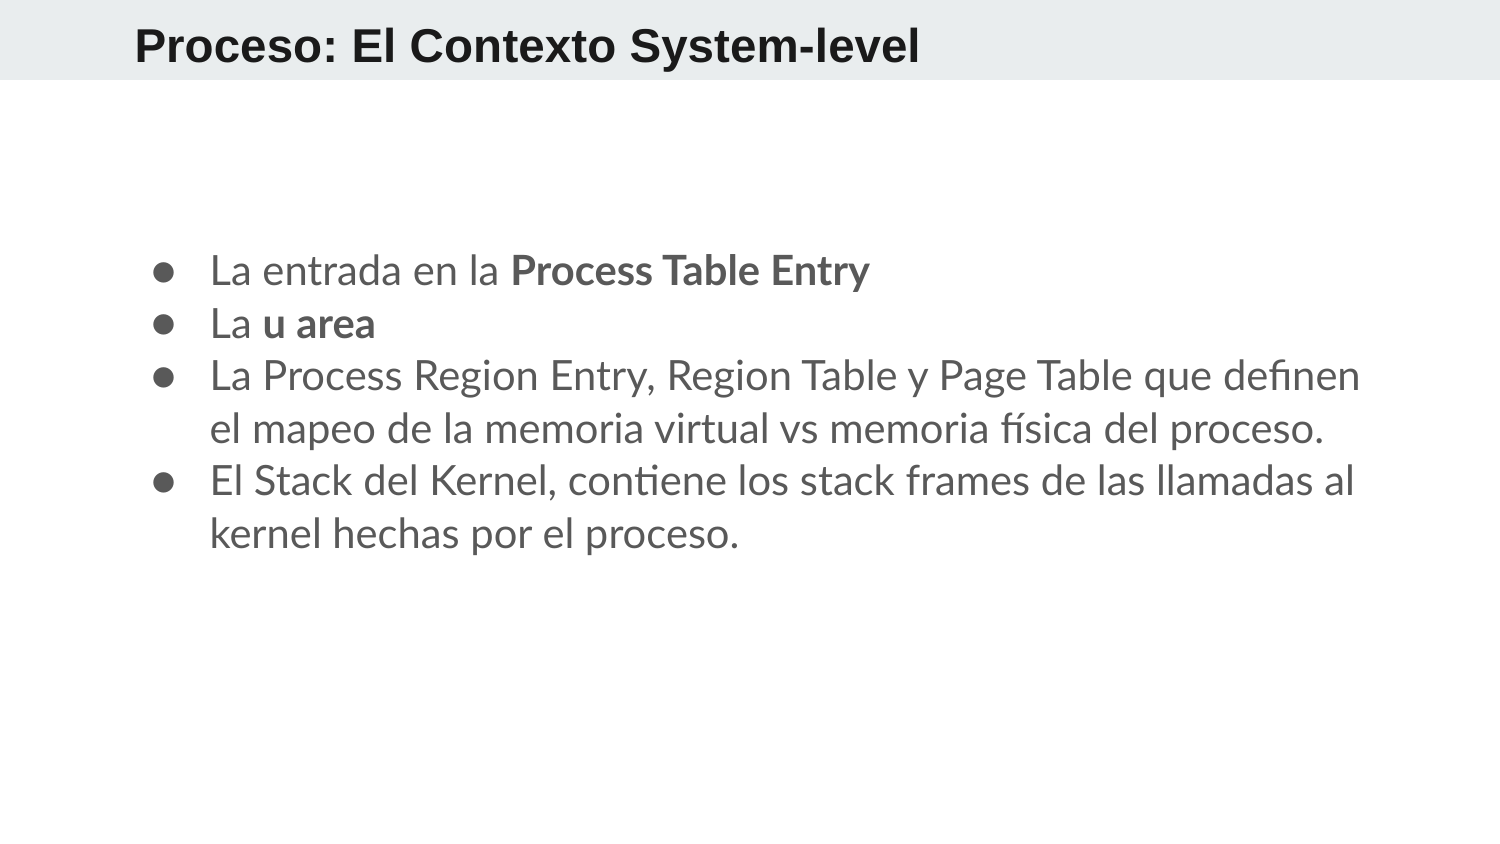

# Proceso: El Contexto System-level
La entrada en la Process Table Entry
La u area
La Process Region Entry, Region Table y Page Table que definen el mapeo de la memoria virtual vs memoria física del proceso.
El Stack del Kernel, contiene los stack frames de las llamadas al kernel hechas por el proceso.